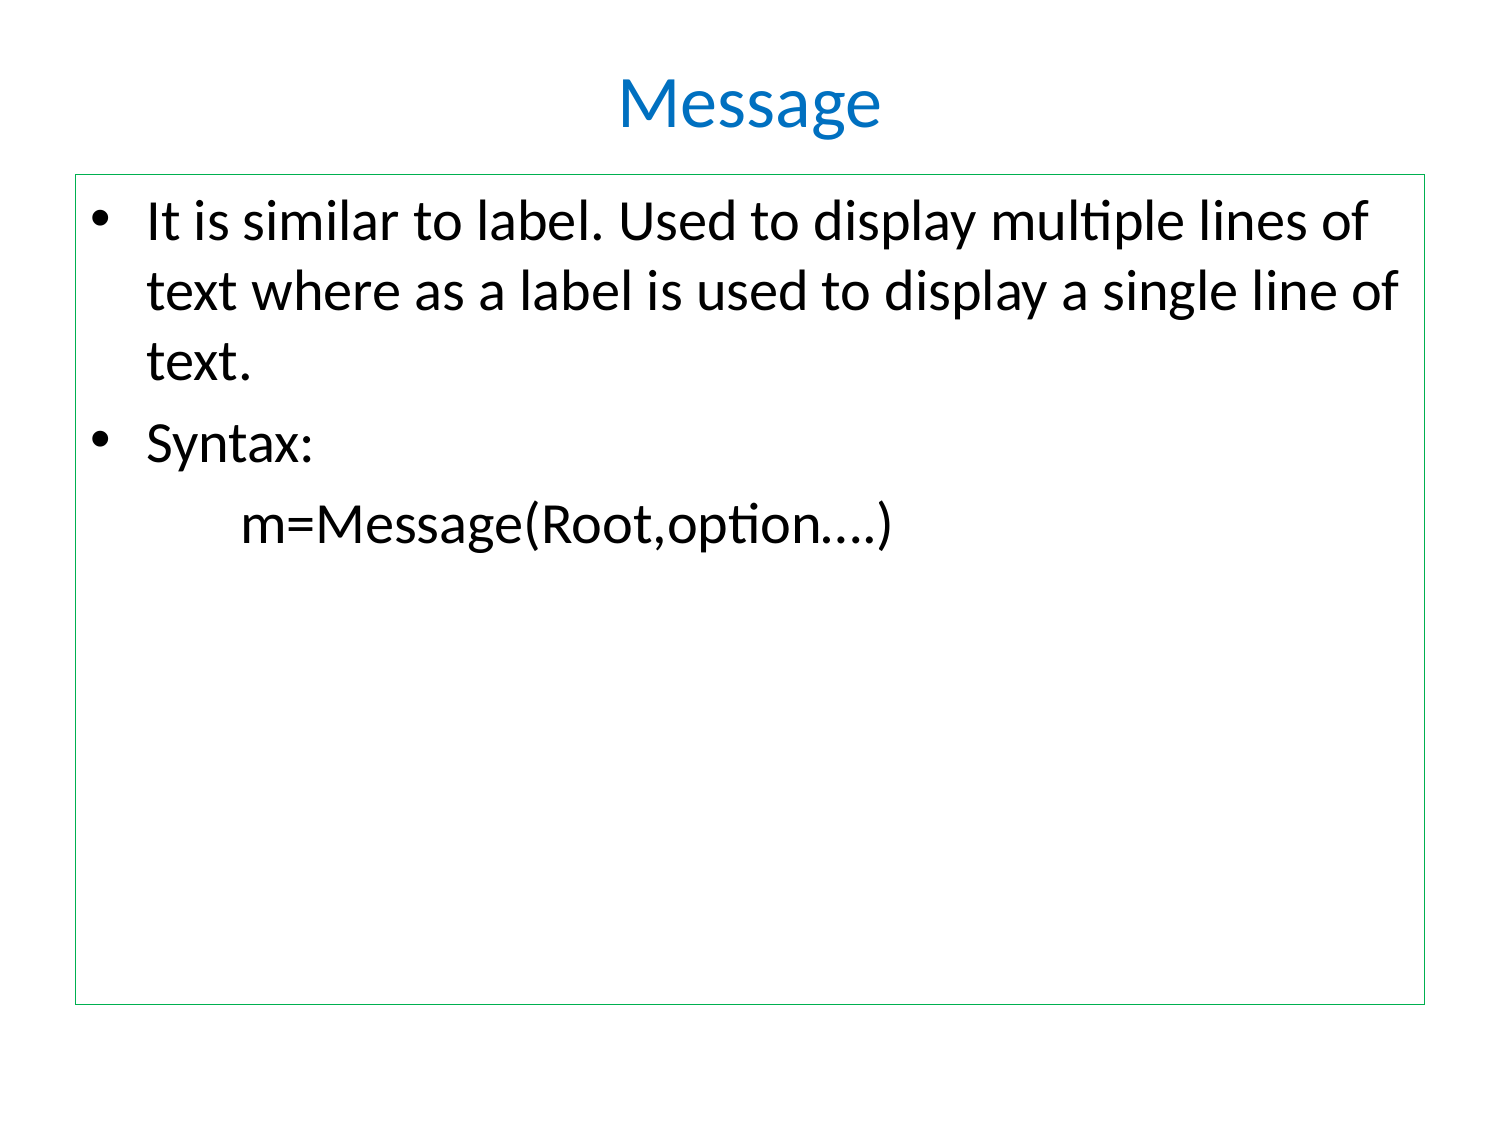

# Message
It is similar to label. Used to display multiple lines of text where as a label is used to display a single line of text.
Syntax:
	m=Message(Root,option….)